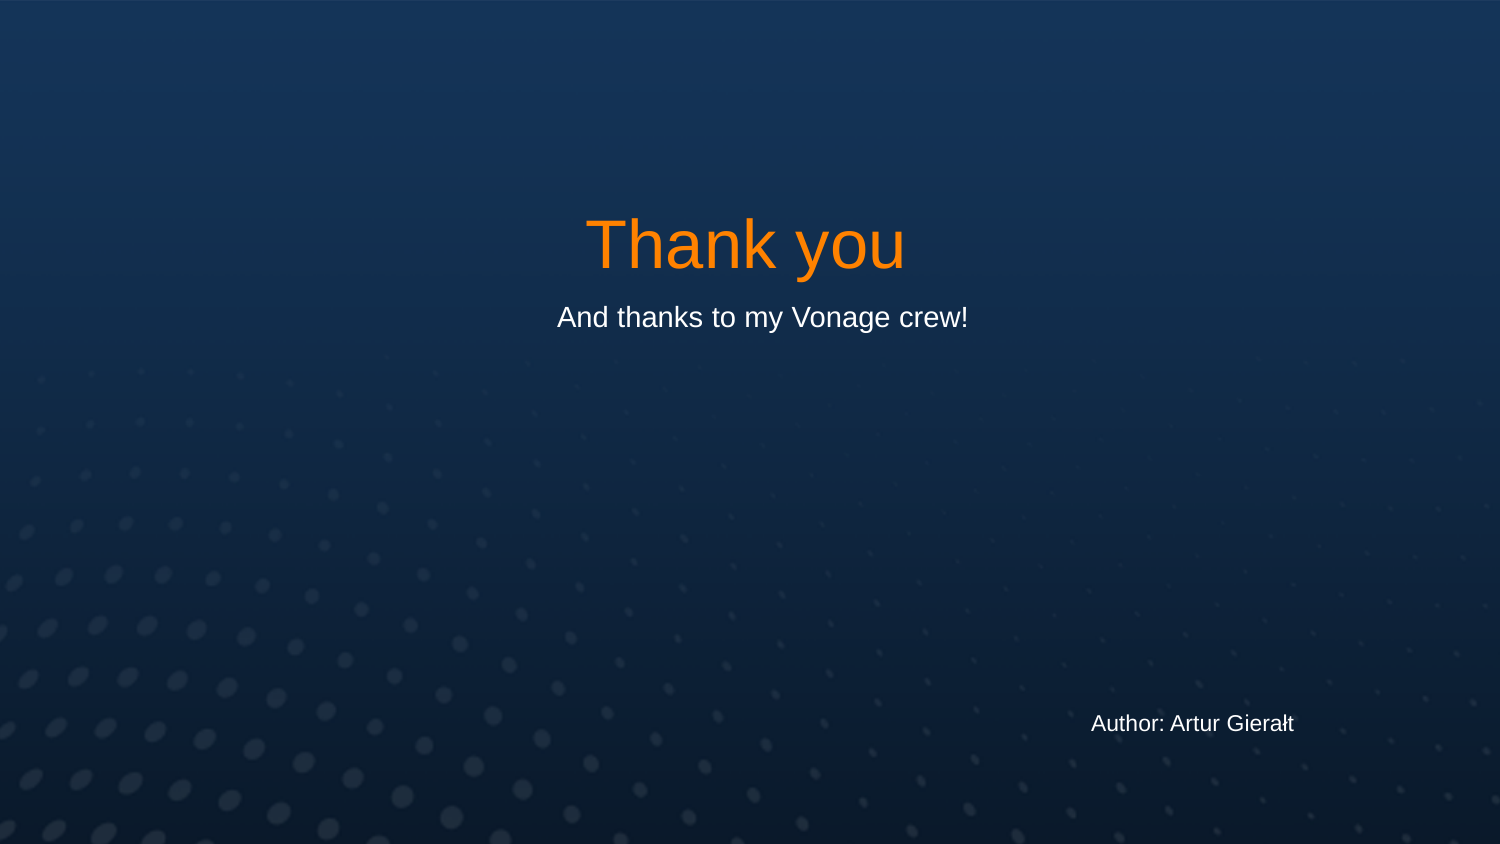

# Thank you
        And thanks to my Vonage crew!

				Author: Artur Gierałt